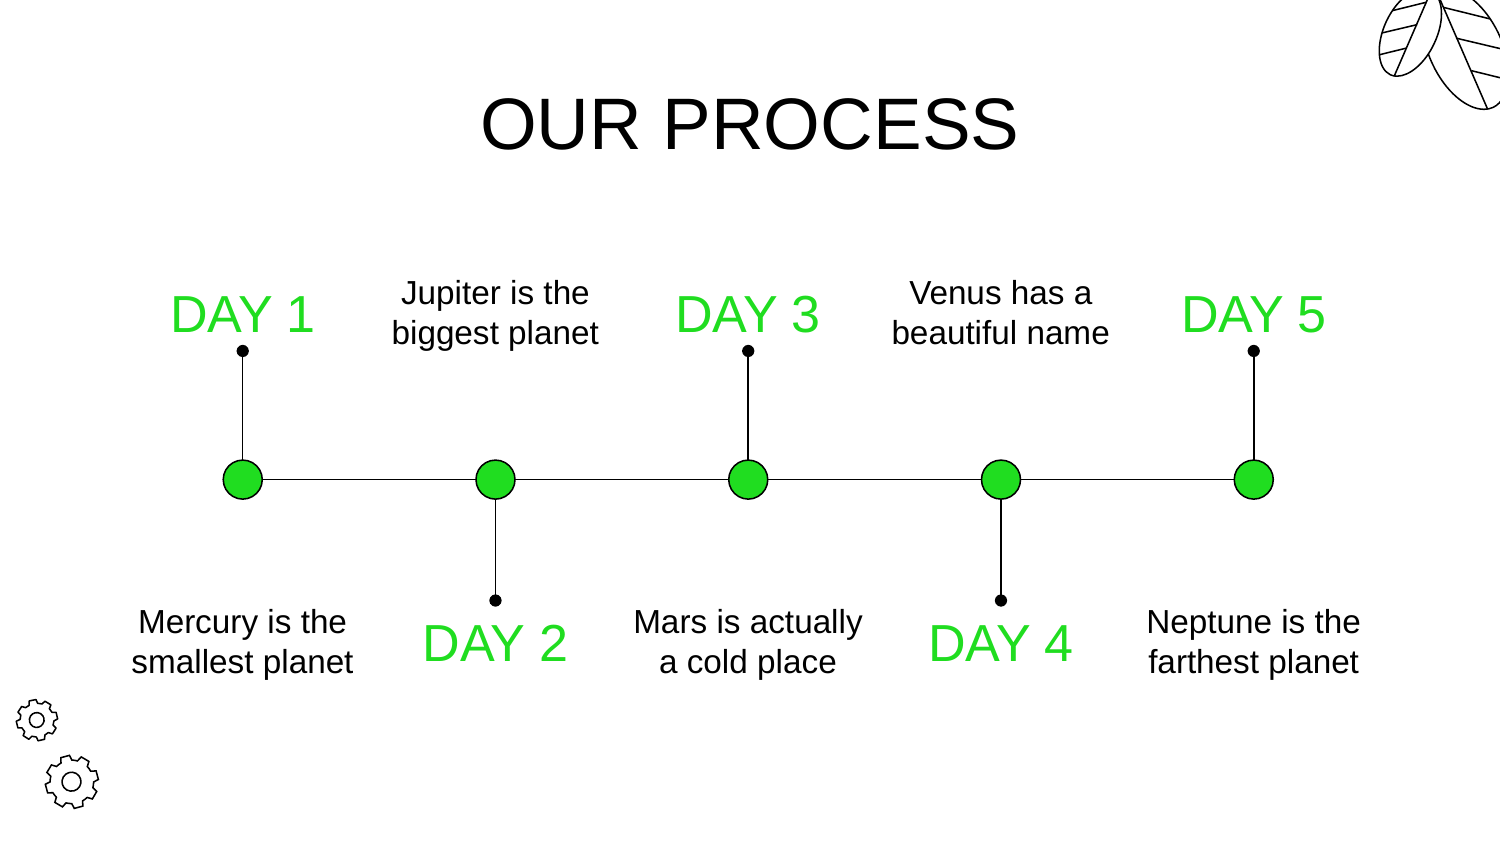

# OUR PROCESS
Jupiter is the biggest planet
Venus has a beautiful name
DAY 1
DAY 3
DAY 5

Mercury is the smallest planet
Mars is actually a cold place
Neptune is the farthest planet
DAY 2
DAY 4